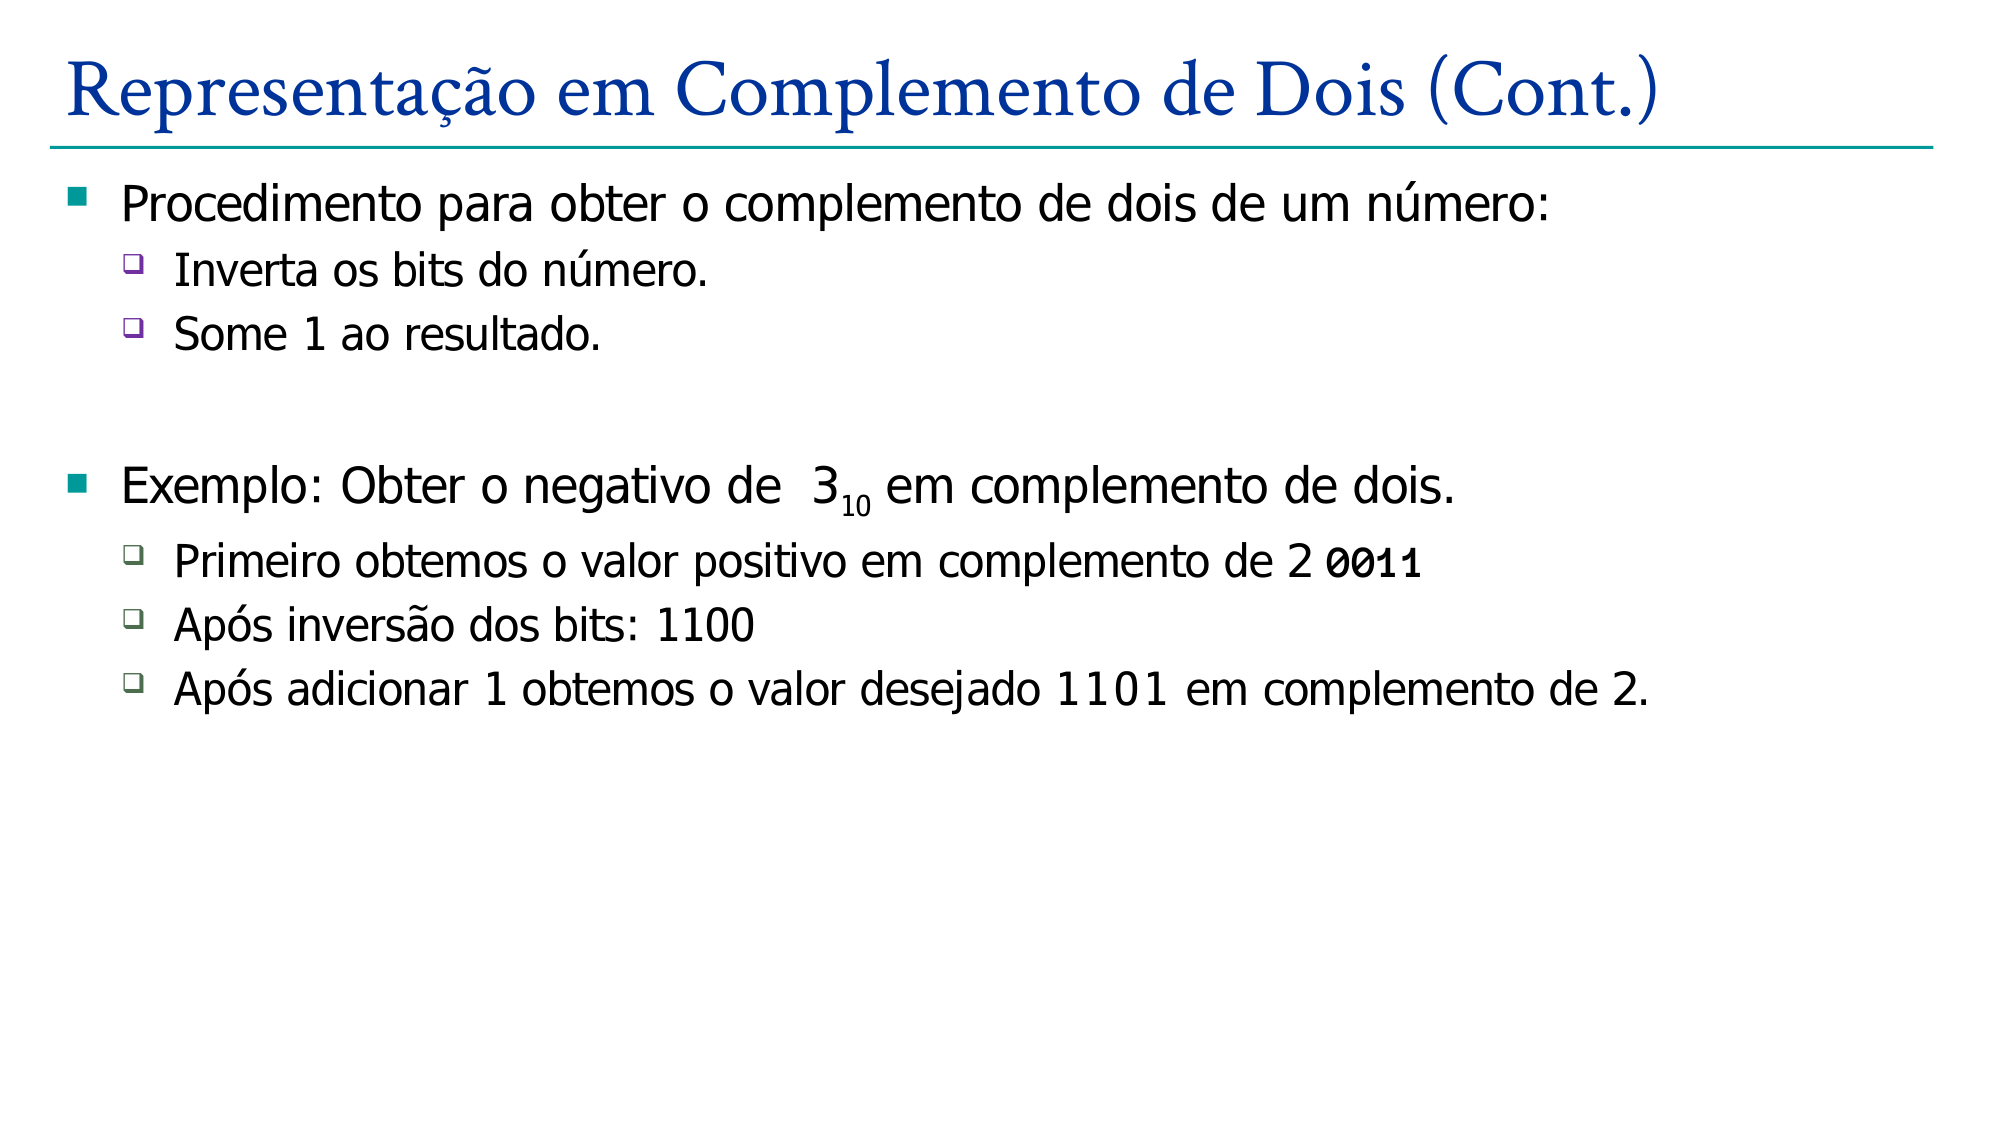

# Representação em Complemento de Dois (Cont.)
Procedimento para obter o complemento de dois de um número:
Inverta os bits do número.
Some 1 ao resultado.

Exemplo: Obter o negativo de  310 em complemento de dois.
Primeiro obtemos o valor positivo em complemento de 2 0011
Após inversão dos bits: 1100
Após adicionar 1 obtemos o valor desejado 1101 em complemento de 2.